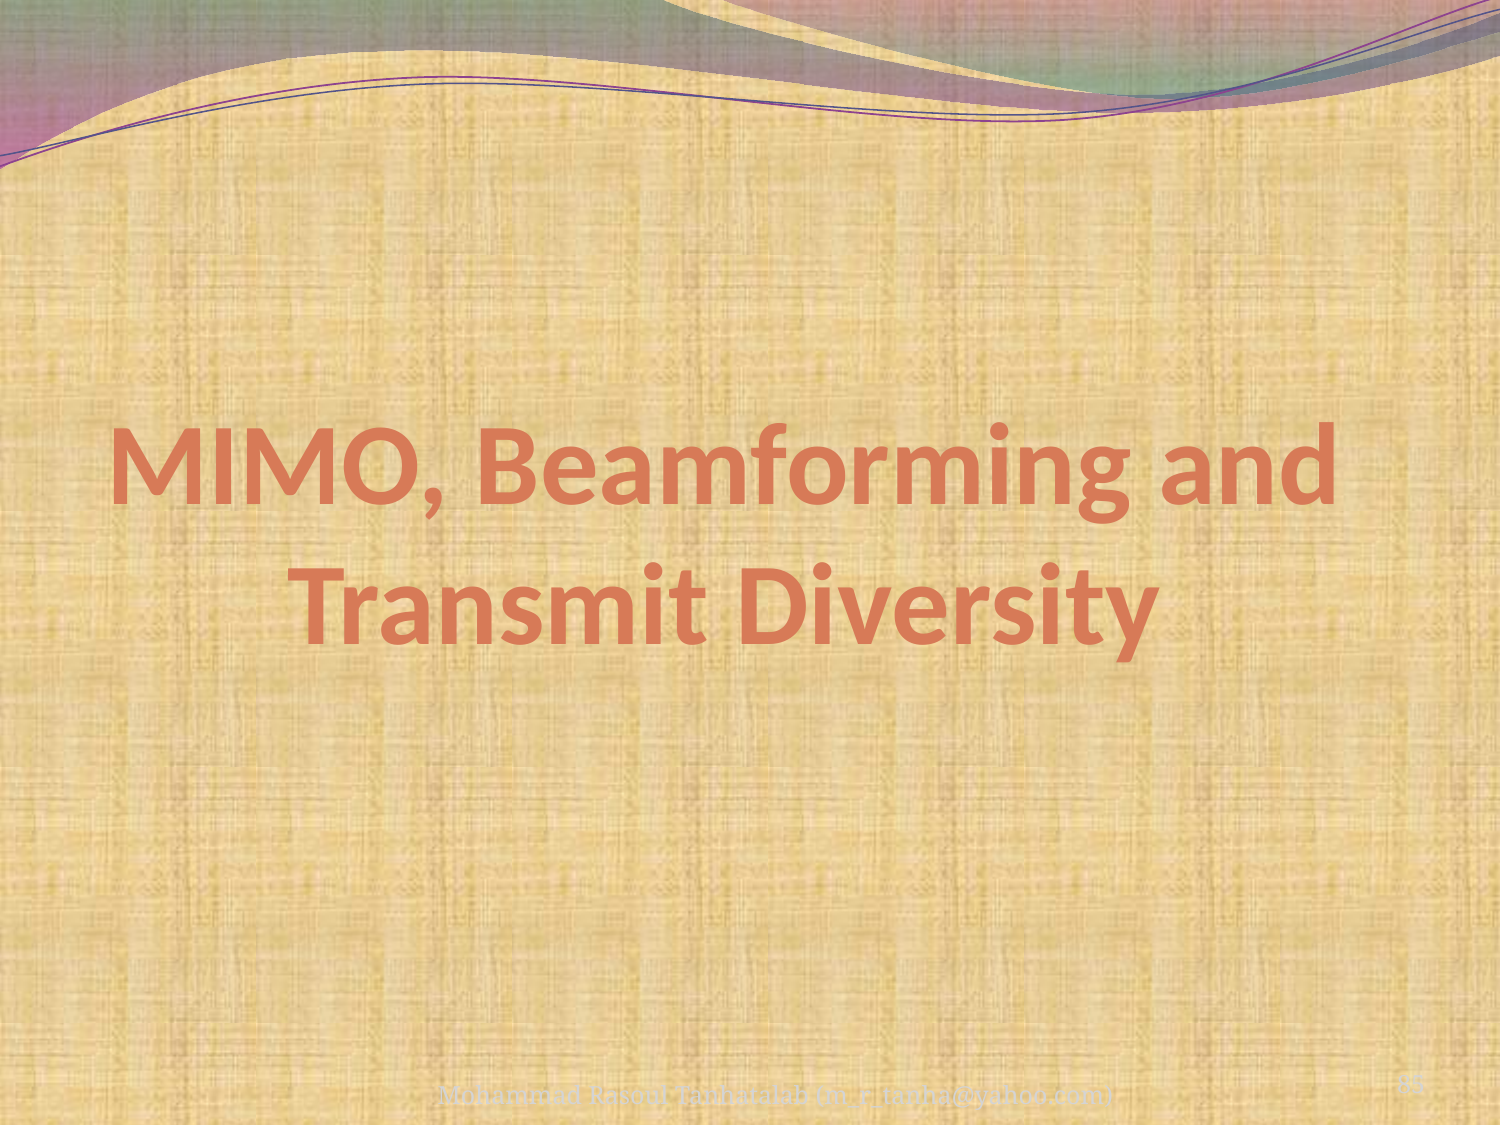

# MIMO, Beamforming and Transmit Diversity
85
Mohammad Rasoul Tanhatalab (m_r_tanha@yahoo.com)